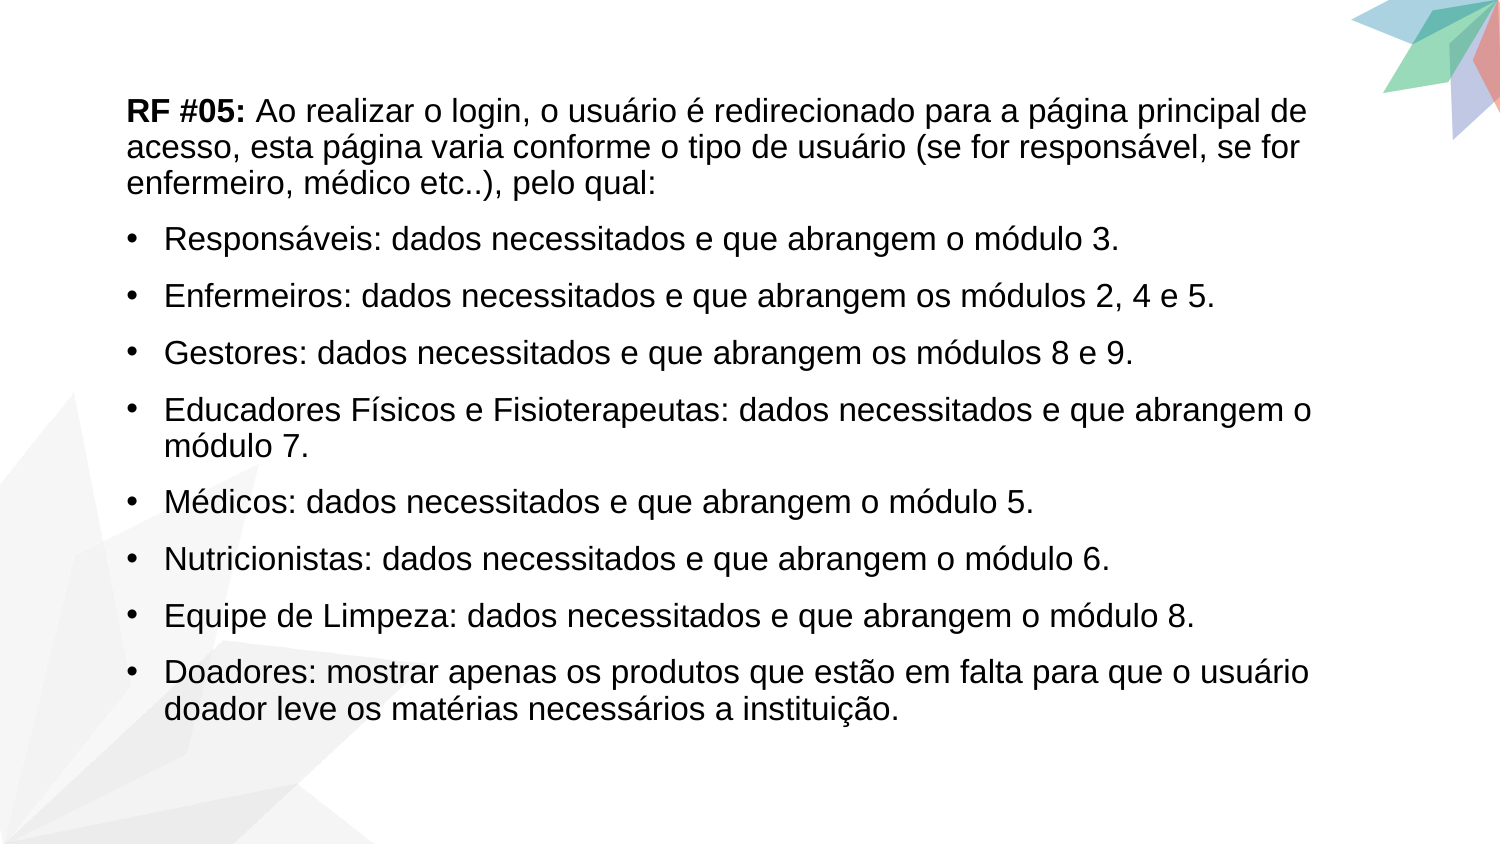

RF #05: Ao realizar o login, o usuário é redirecionado para a página principal de acesso, esta página varia conforme o tipo de usuário (se for responsável, se for enfermeiro, médico etc..), pelo qual:
Responsáveis: dados necessitados e que abrangem o módulo 3.
Enfermeiros: dados necessitados e que abrangem os módulos 2, 4 e 5.
Gestores: dados necessitados e que abrangem os módulos 8 e 9.
Educadores Físicos e Fisioterapeutas: dados necessitados e que abrangem o módulo 7.
Médicos: dados necessitados e que abrangem o módulo 5.
Nutricionistas: dados necessitados e que abrangem o módulo 6.
Equipe de Limpeza: dados necessitados e que abrangem o módulo 8.
Doadores: mostrar apenas os produtos que estão em falta para que o usuário doador leve os matérias necessários a instituição.